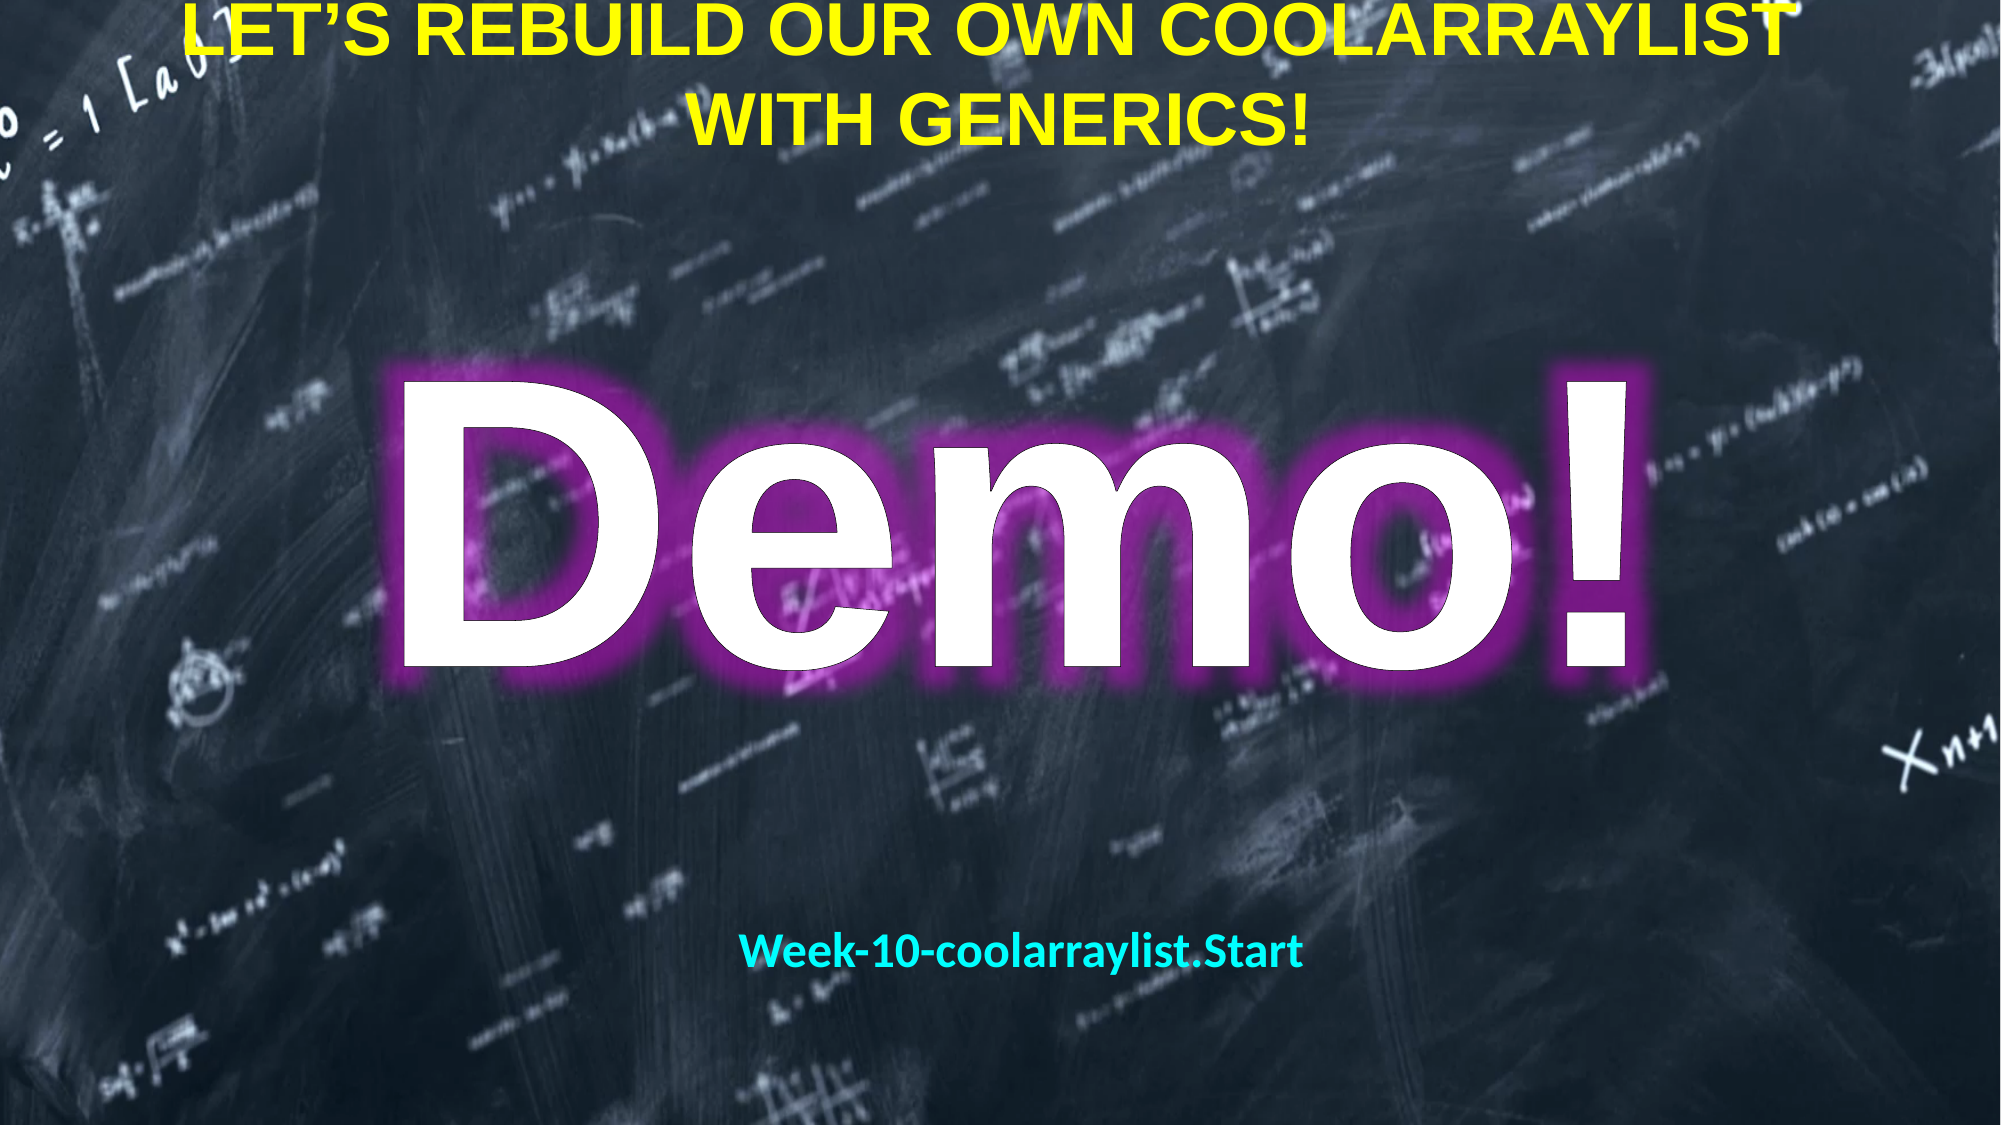

# Let’s rebuild our own CoolArrayList WITH GENERICS!
Week-10-coolarraylist.Start